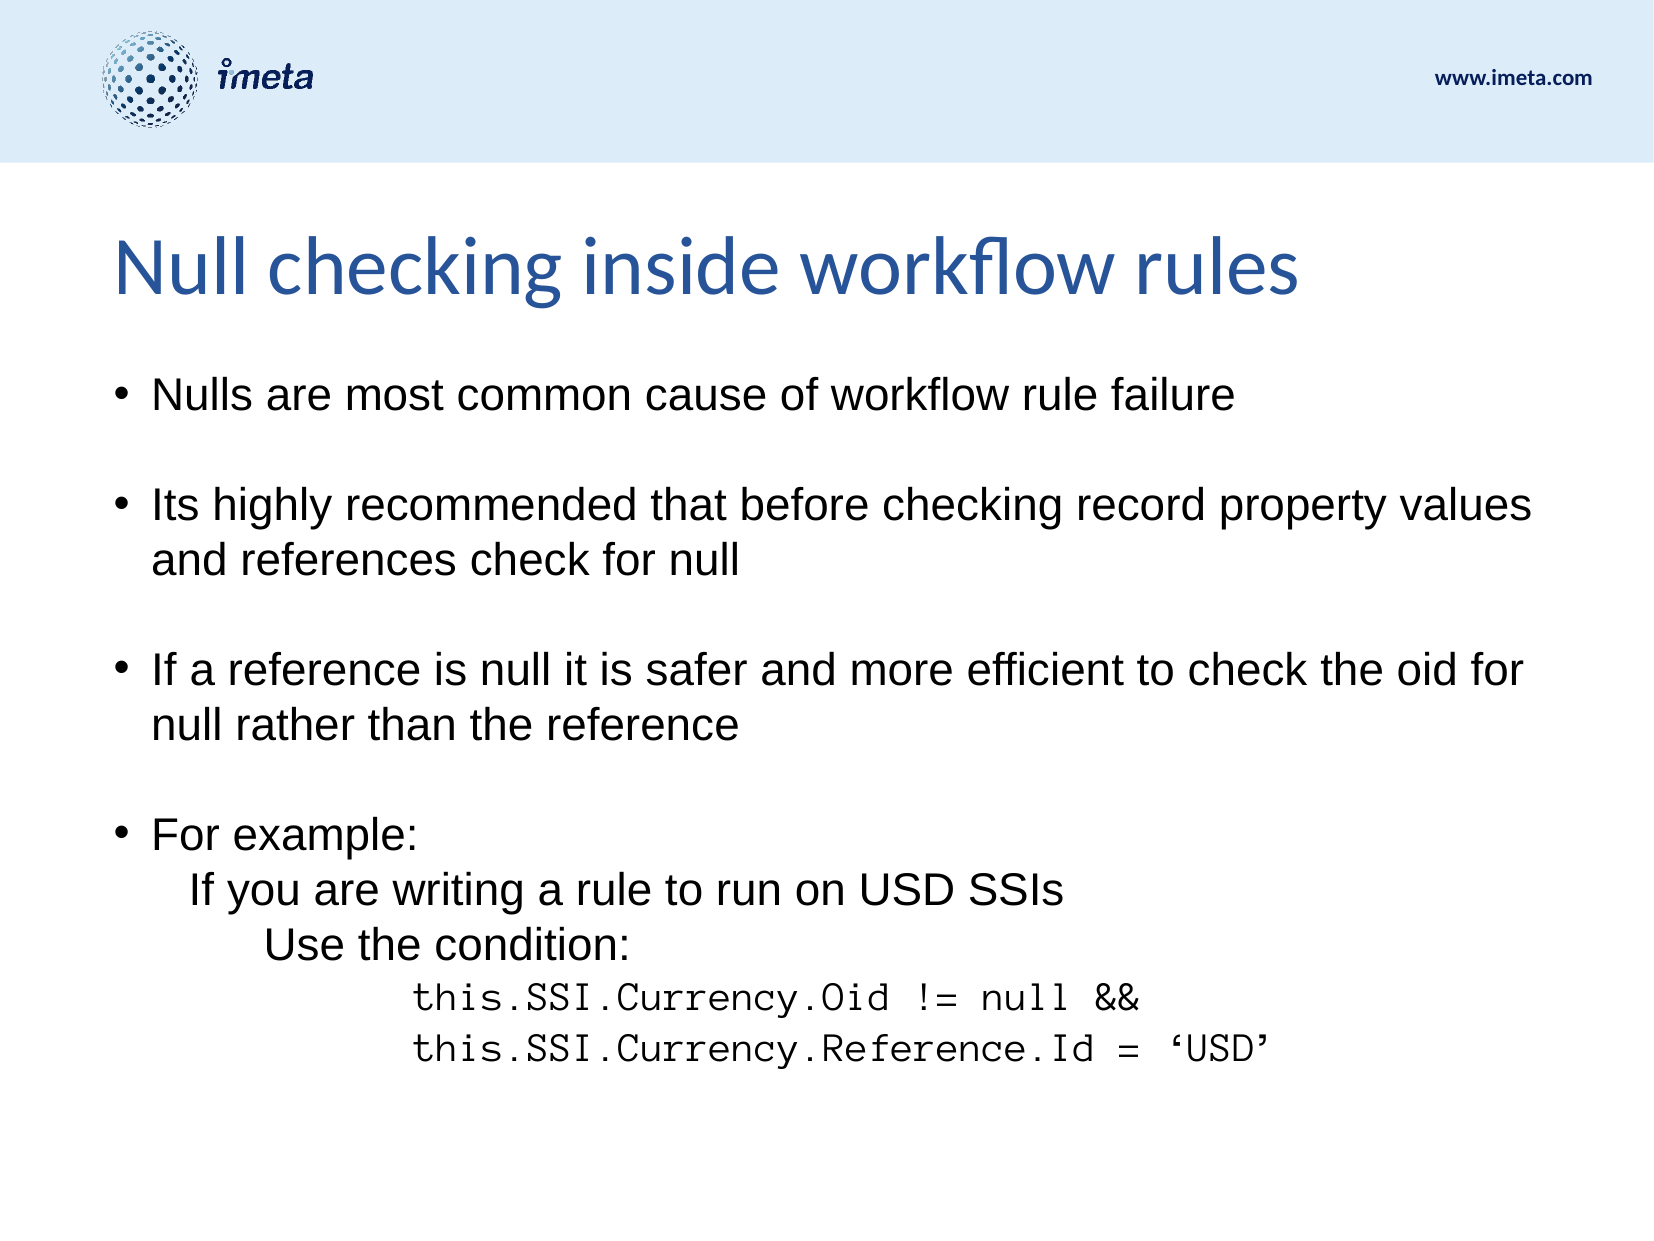

# Null checking inside workflow rules
Nulls are most common cause of workflow rule failure

Its highly recommended that before checking record property values and references check for null

If a reference is null it is safer and more efficient to check the oid for null rather than the reference

For example:
If you are writing a rule to run on USD SSIs
	Use the condition:
	this.SSI.Currency.Oid != null &&
	this.SSI.Currency.Reference.Id = ‘USD’